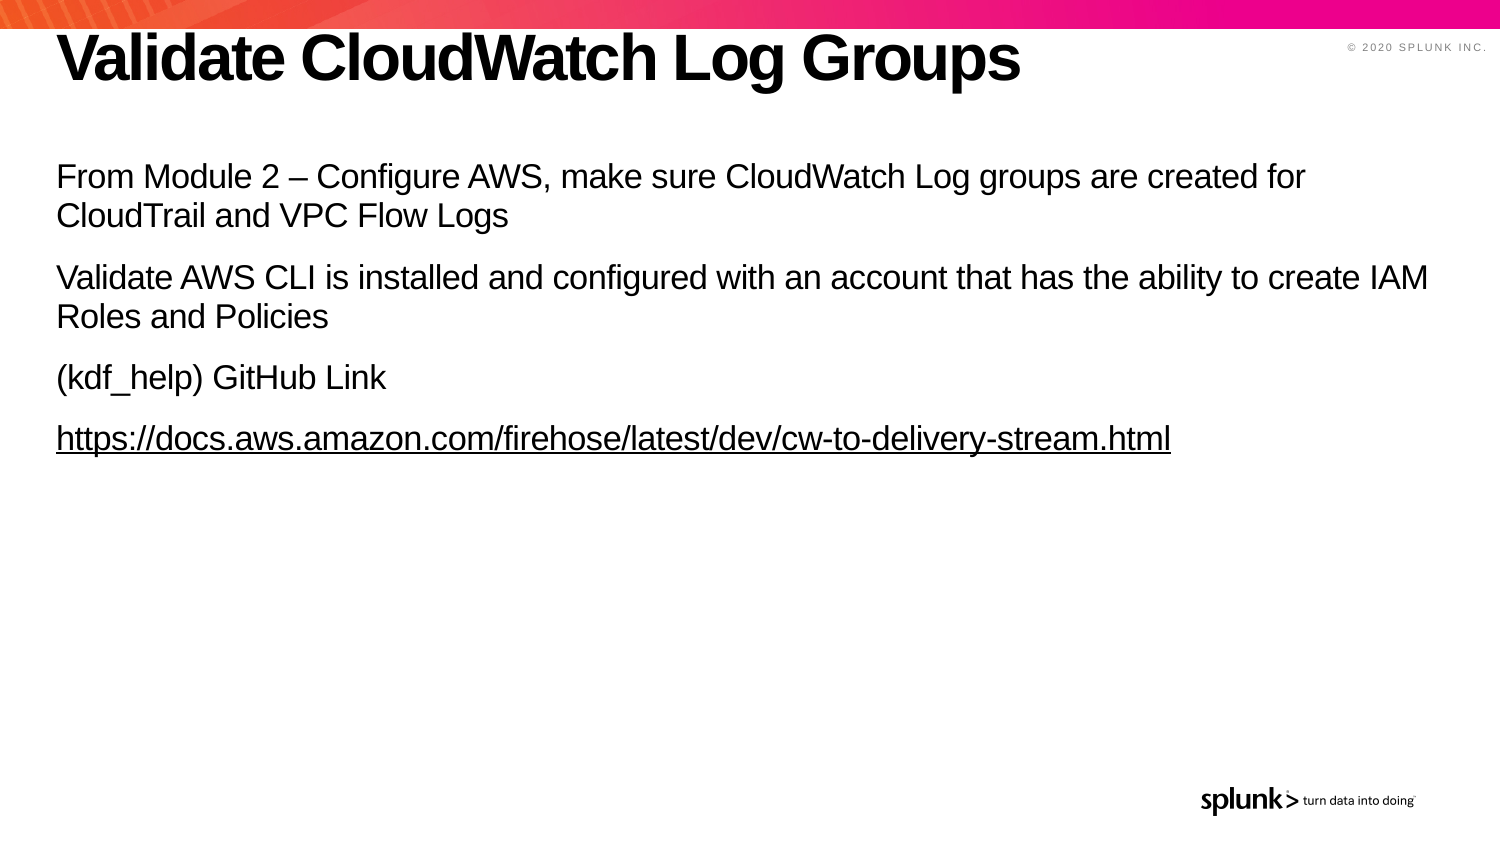

# Validate CloudWatch Log Groups

From Module 2 – Configure AWS, make sure CloudWatch Log groups are created for CloudTrail and VPC Flow Logs
Validate AWS CLI is installed and configured with an account that has the ability to create IAM Roles and Policies
(kdf_help) GitHub Link
https://docs.aws.amazon.com/firehose/latest/dev/cw-to-delivery-stream.html